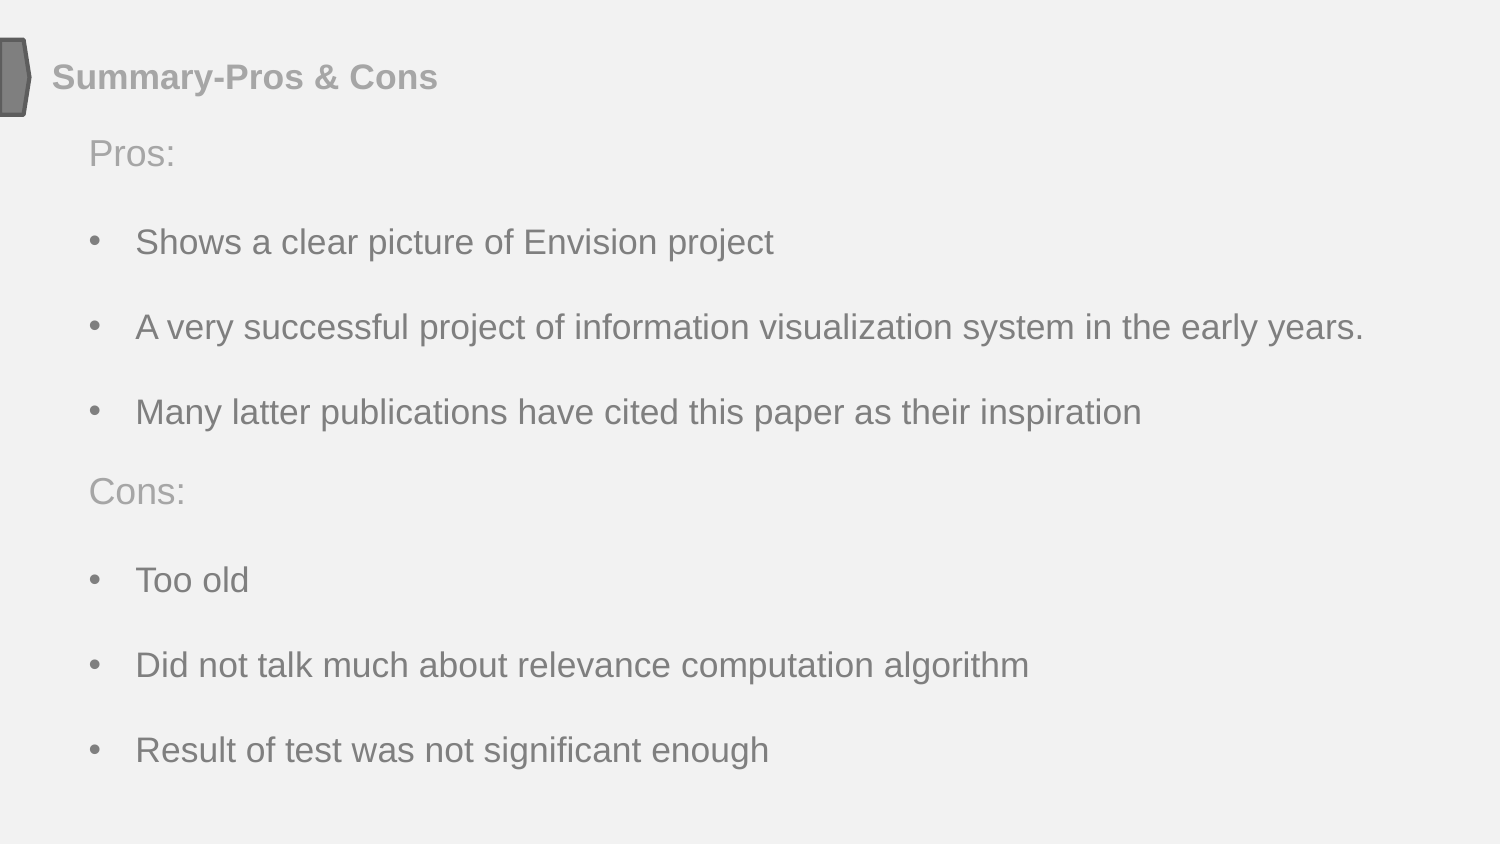

Summary-Pros & Cons

Pros:

Shows a clear picture of Envision project

A very successful project of information visualization system in the early years.

Many latter publications have cited this paper as their inspiration
Cons:

Too old

Did not talk much about relevance computation algorithm

Result of test was not significant enough